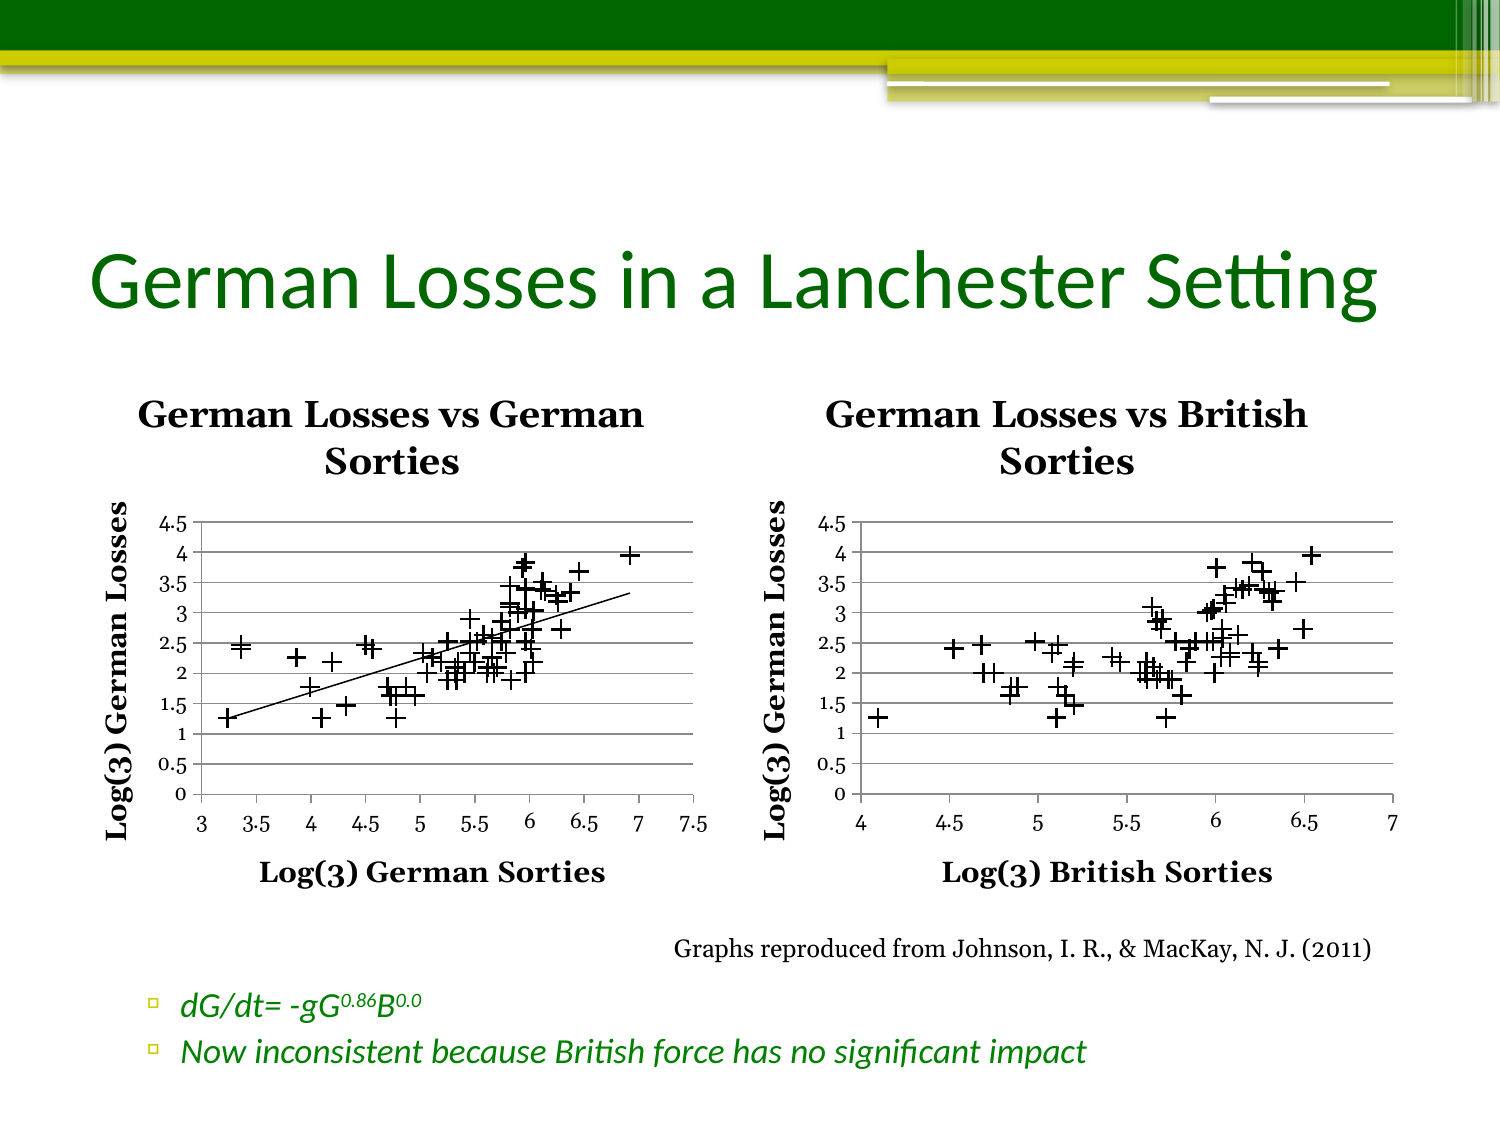

# German Losses in a Lanchester Setting

### Chart: German Losses vs German Sorties

| Category | German Sorties |
|---|---|

### Chart: German Losses vs British Sorties

| Category | German Sorties |
|---|---|
Graphs reproduced from Johnson, I. R., & MacKay, N. J. (2011)
dG/dt= -gG0.86B0.0
Now inconsistent because British force has no significant impact